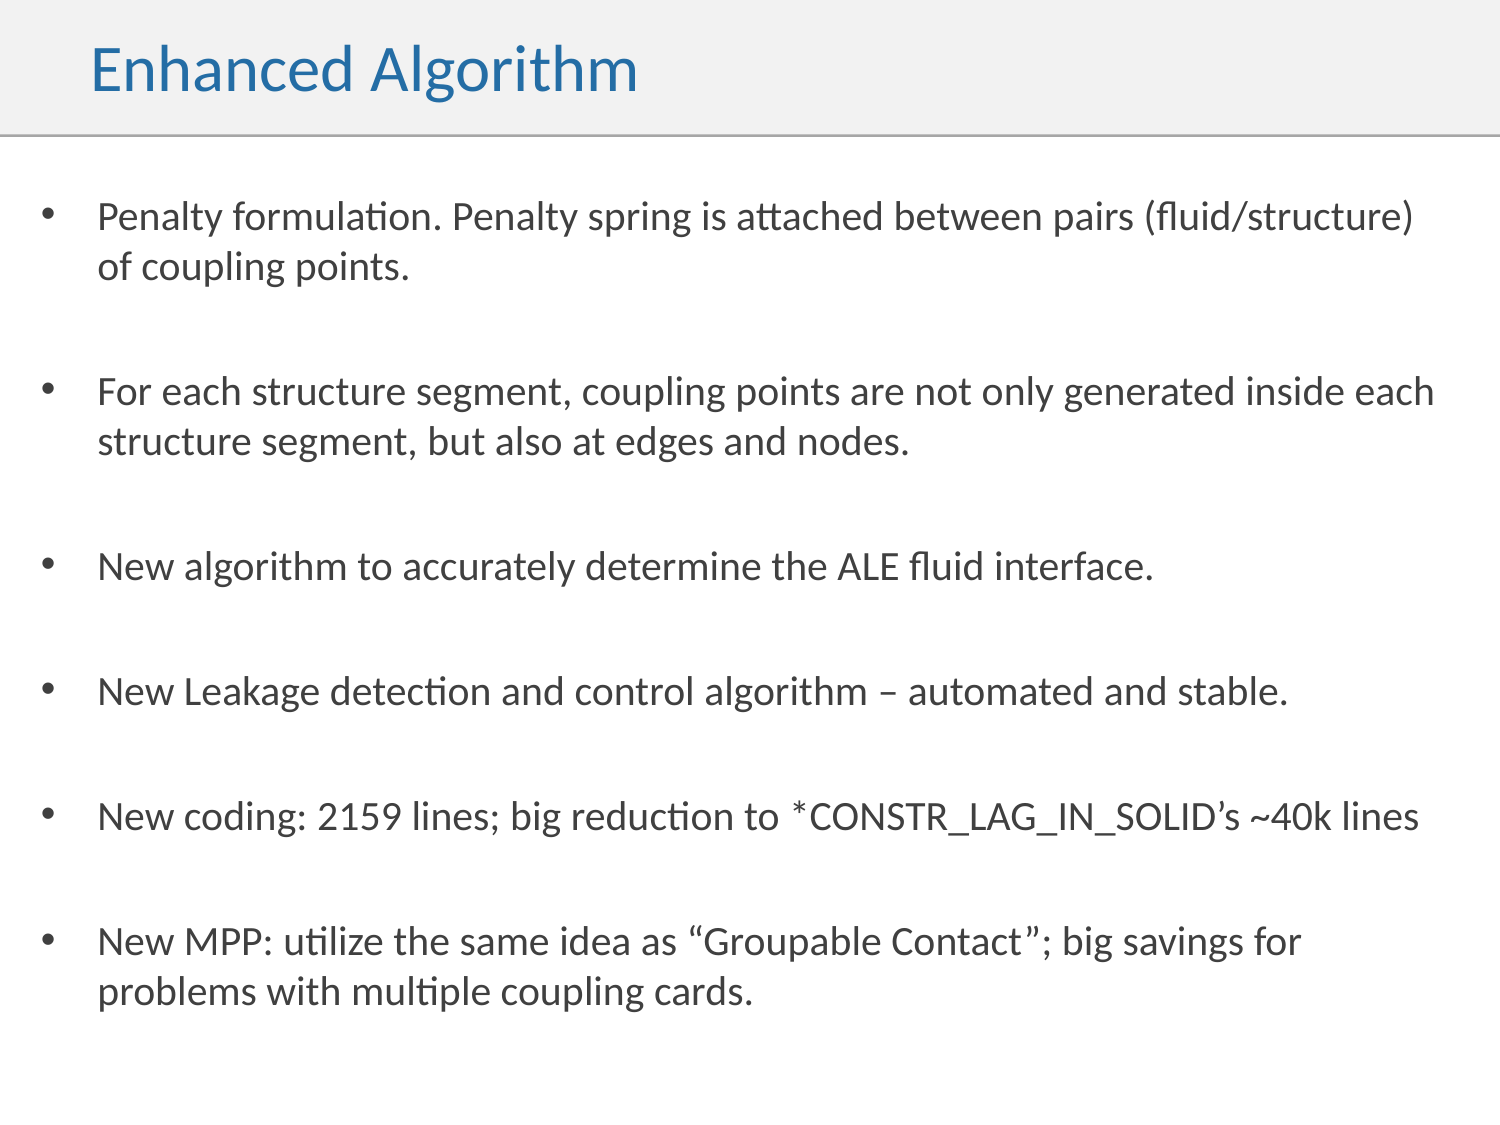

# Enhanced Algorithm
Penalty formulation. Penalty spring is attached between pairs (fluid/structure) of coupling points.
For each structure segment, coupling points are not only generated inside each structure segment, but also at edges and nodes.
New algorithm to accurately determine the ALE fluid interface.
New Leakage detection and control algorithm – automated and stable.
New coding: 2159 lines; big reduction to *CONSTR_LAG_IN_SOLID’s ~40k lines
New MPP: utilize the same idea as “Groupable Contact”; big savings for problems with multiple coupling cards.